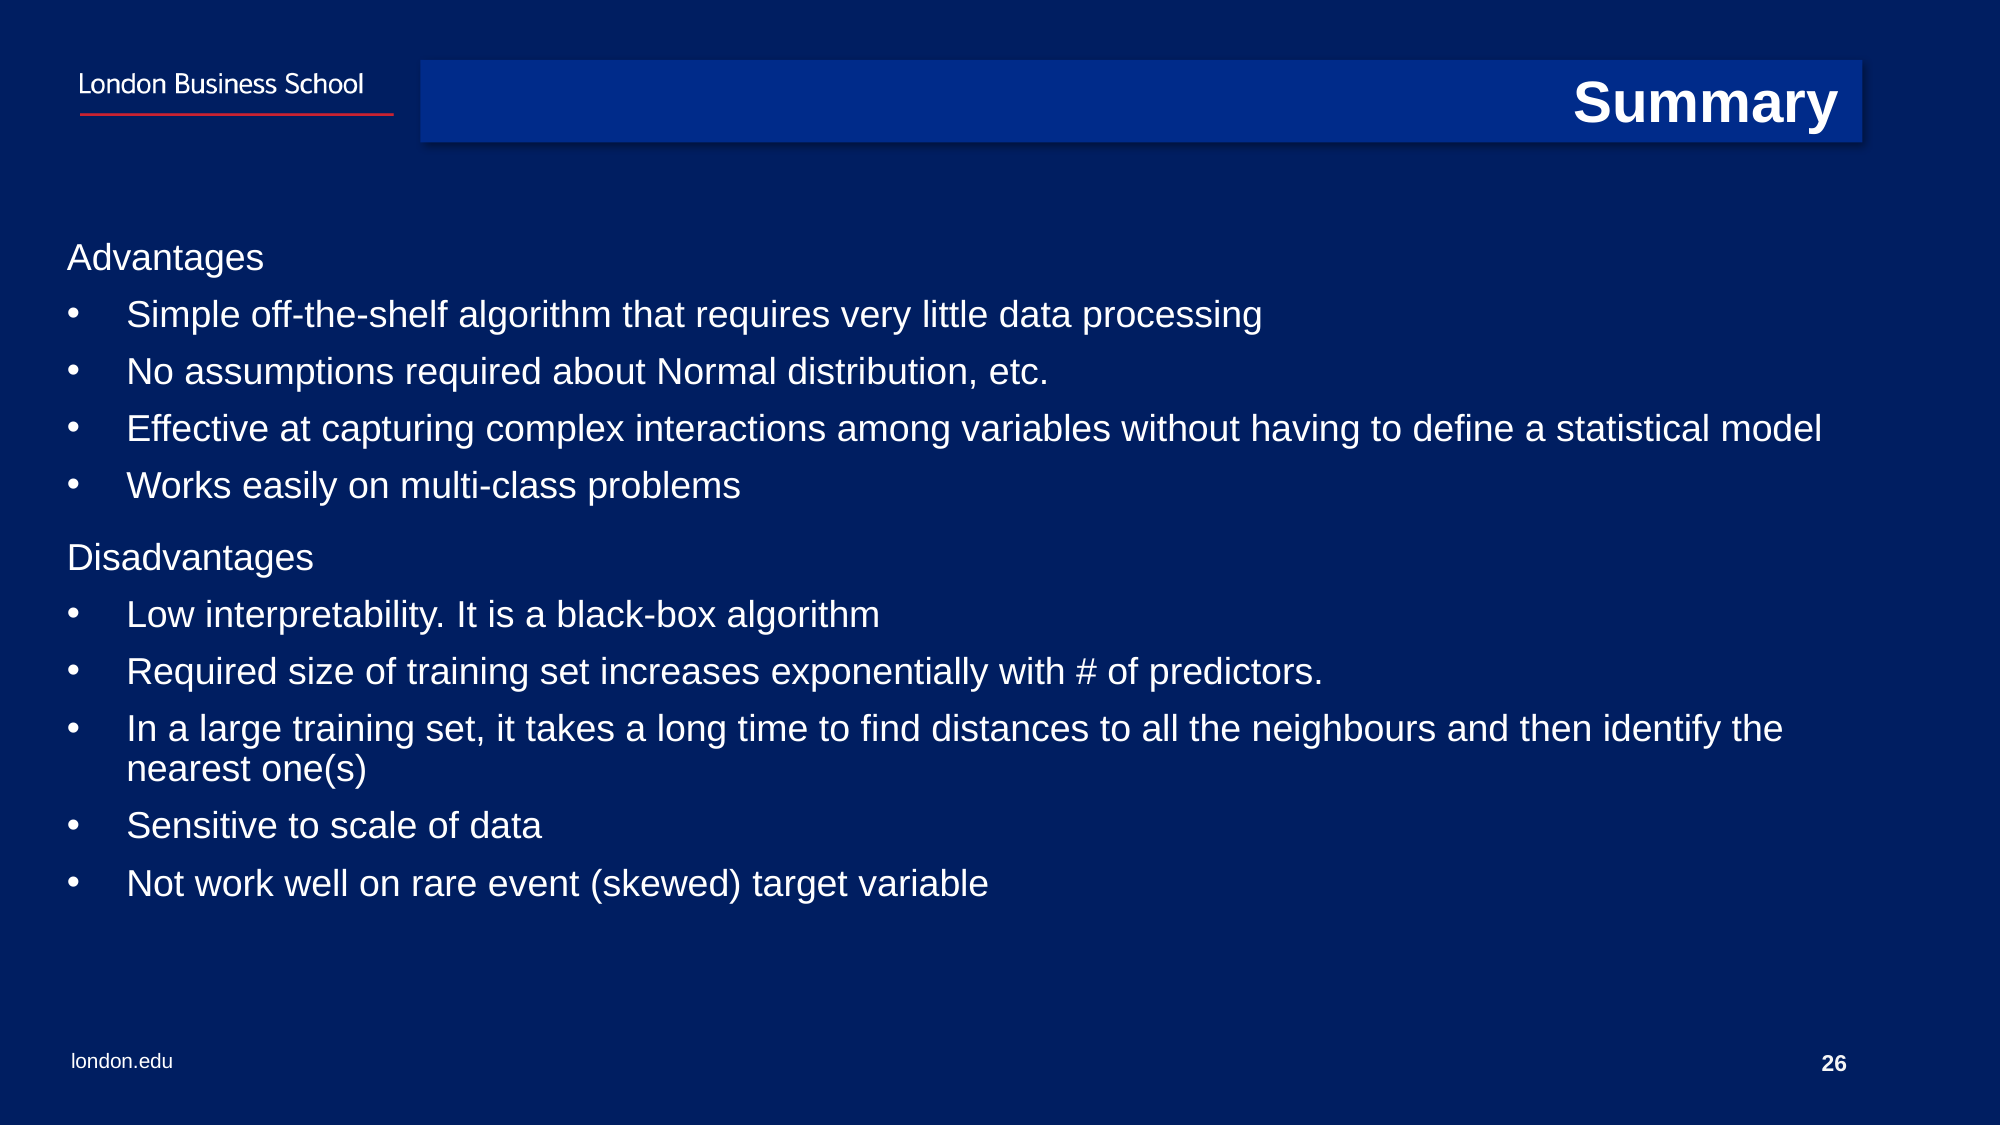

# Summary
Advantages
Simple off-the-shelf algorithm that requires very little data processing
No assumptions required about Normal distribution, etc.
Effective at capturing complex interactions among variables without having to define a statistical model
Works easily on multi-class problems
Disadvantages
Low interpretability. It is a black-box algorithm
Required size of training set increases exponentially with # of predictors.
In a large training set, it takes a long time to find distances to all the neighbours and then identify the nearest one(s)
Sensitive to scale of data
Not work well on rare event (skewed) target variable